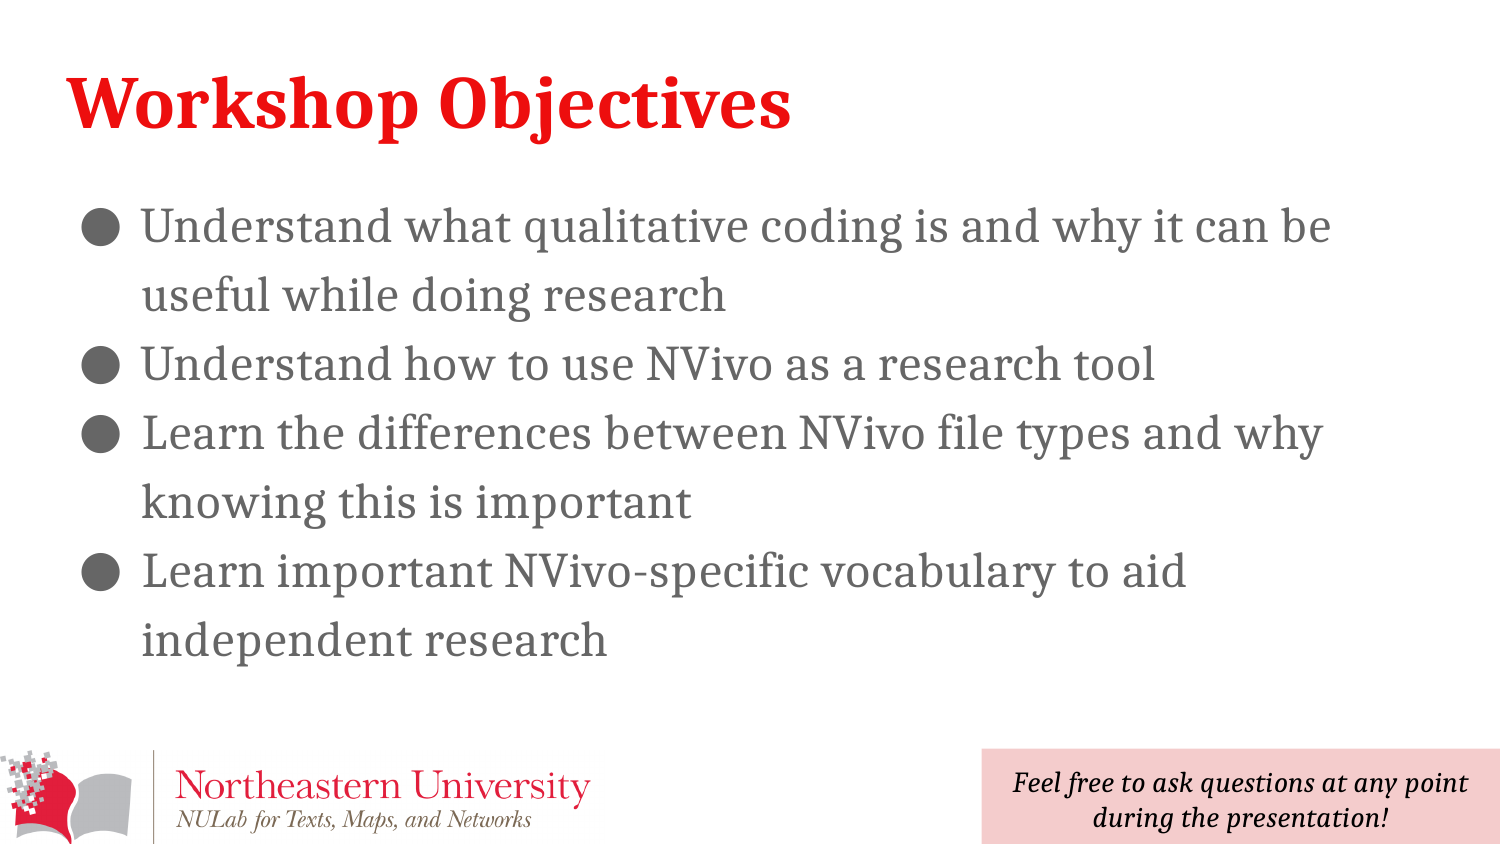

# Workshop Objectives
Understand what qualitative coding is and why it can be useful while doing research
Understand how to use NVivo as a research tool
Learn the differences between NVivo file types and why knowing this is important
Learn important NVivo-specific vocabulary to aid independent research